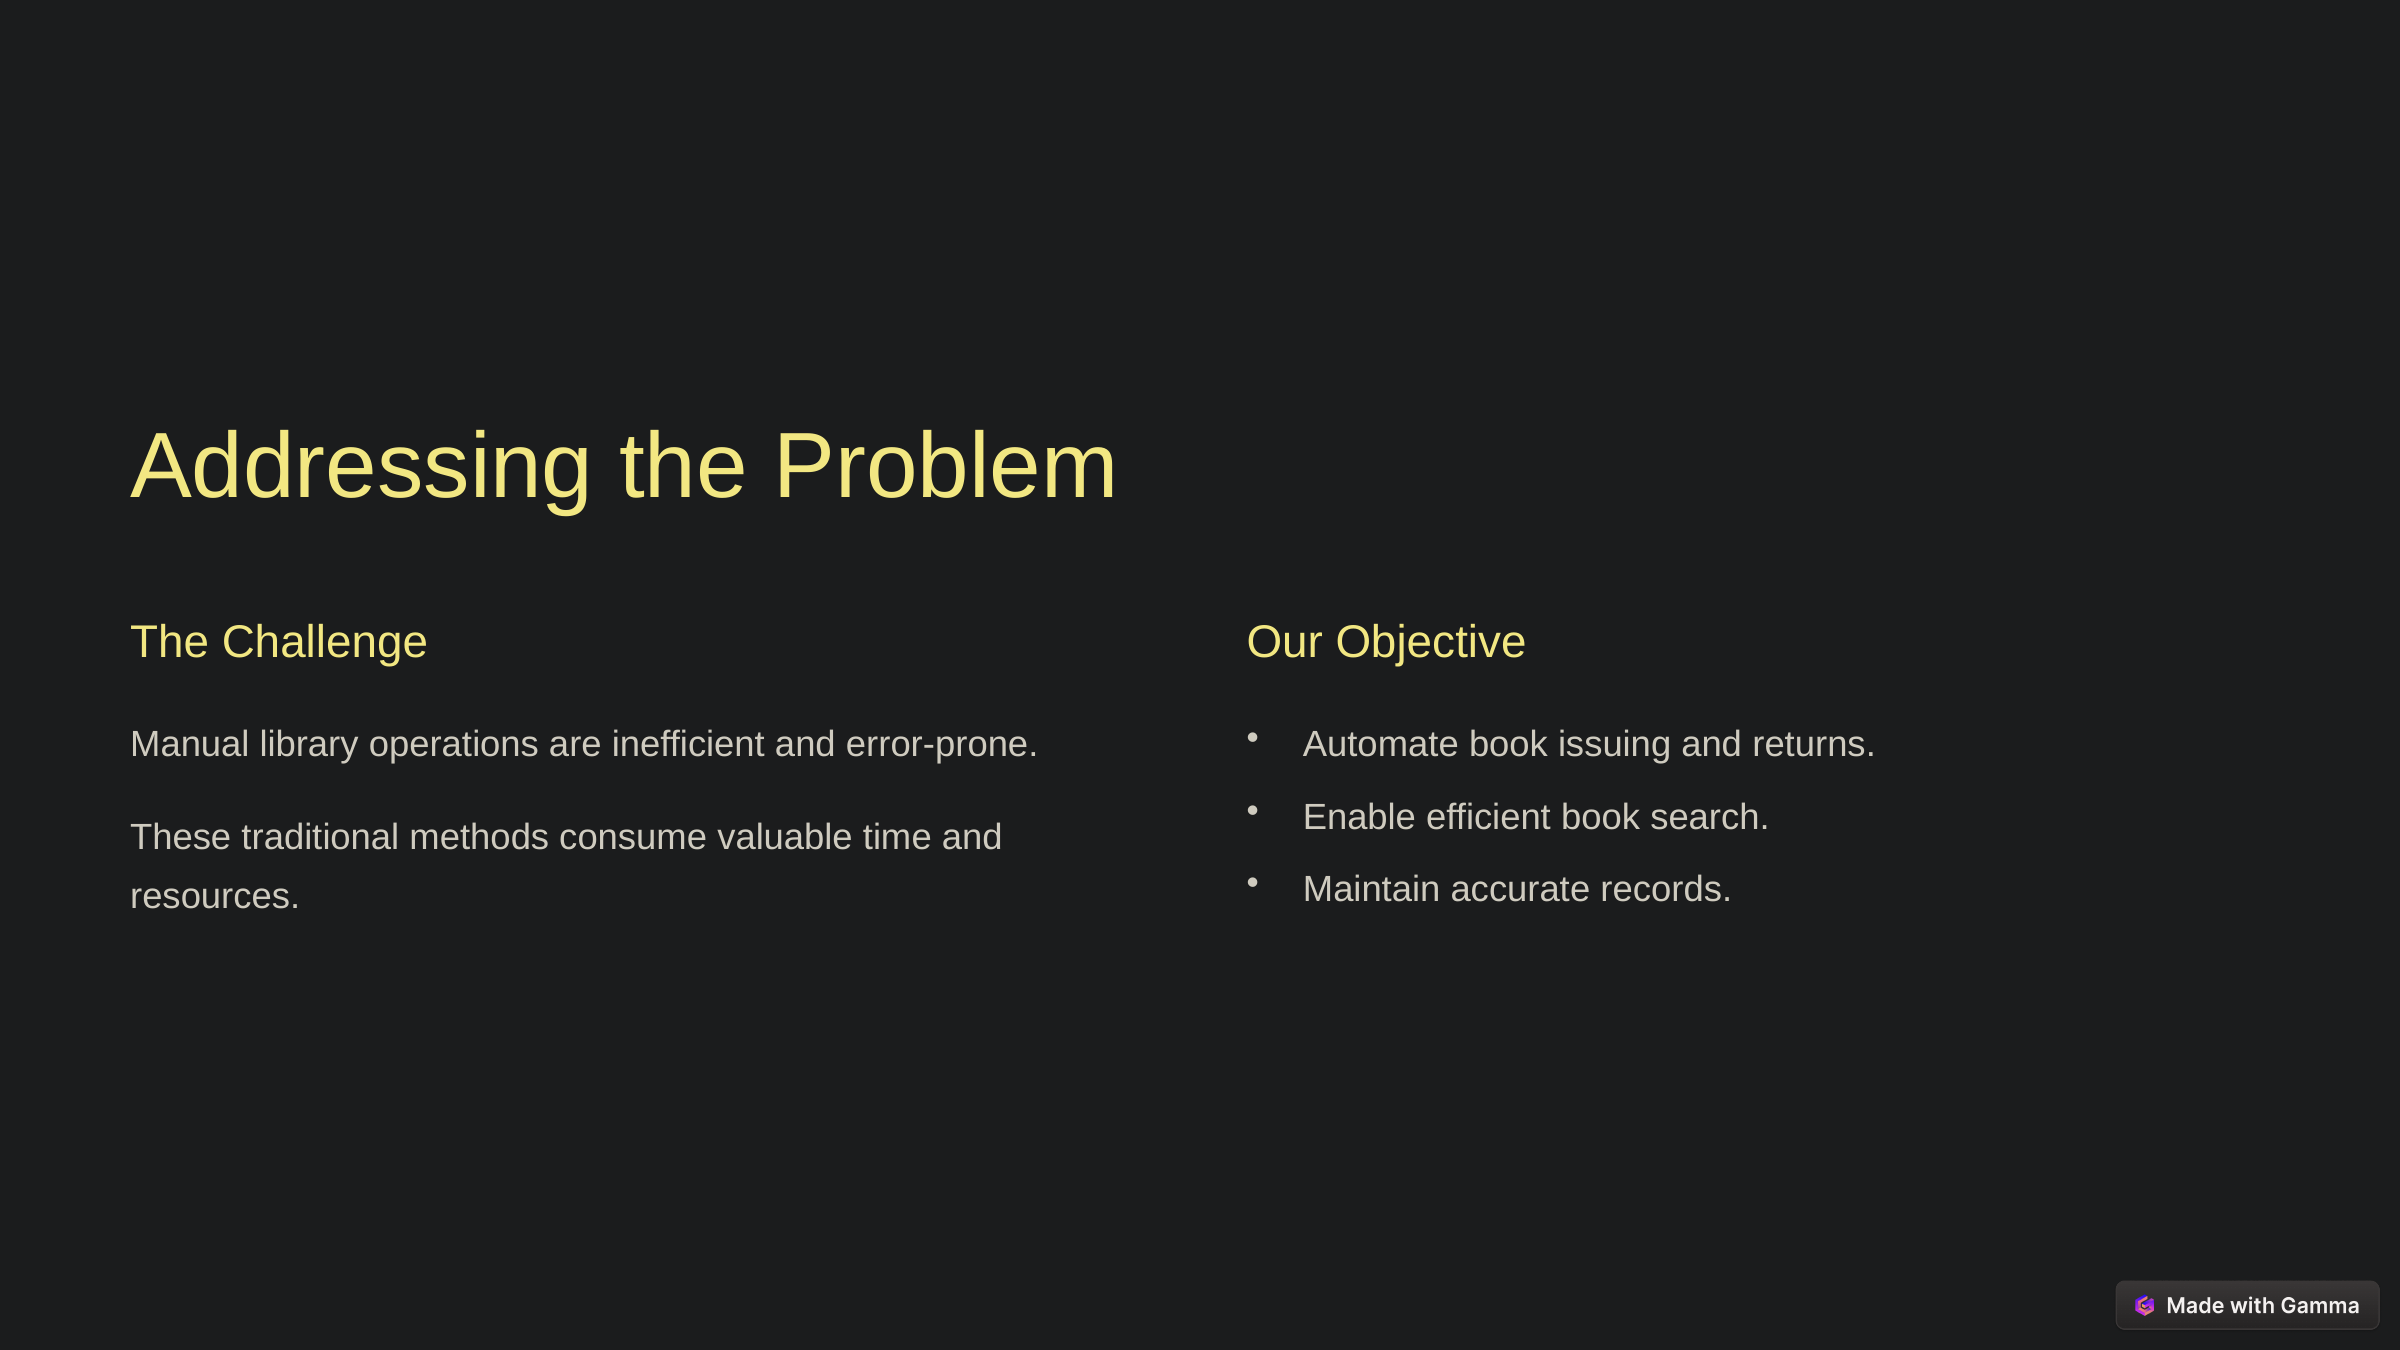

Addressing the Problem
The Challenge
Our Objective
Manual library operations are inefficient and error-prone.
Automate book issuing and returns.
Enable efficient book search.
These traditional methods consume valuable time and resources.
Maintain accurate records.